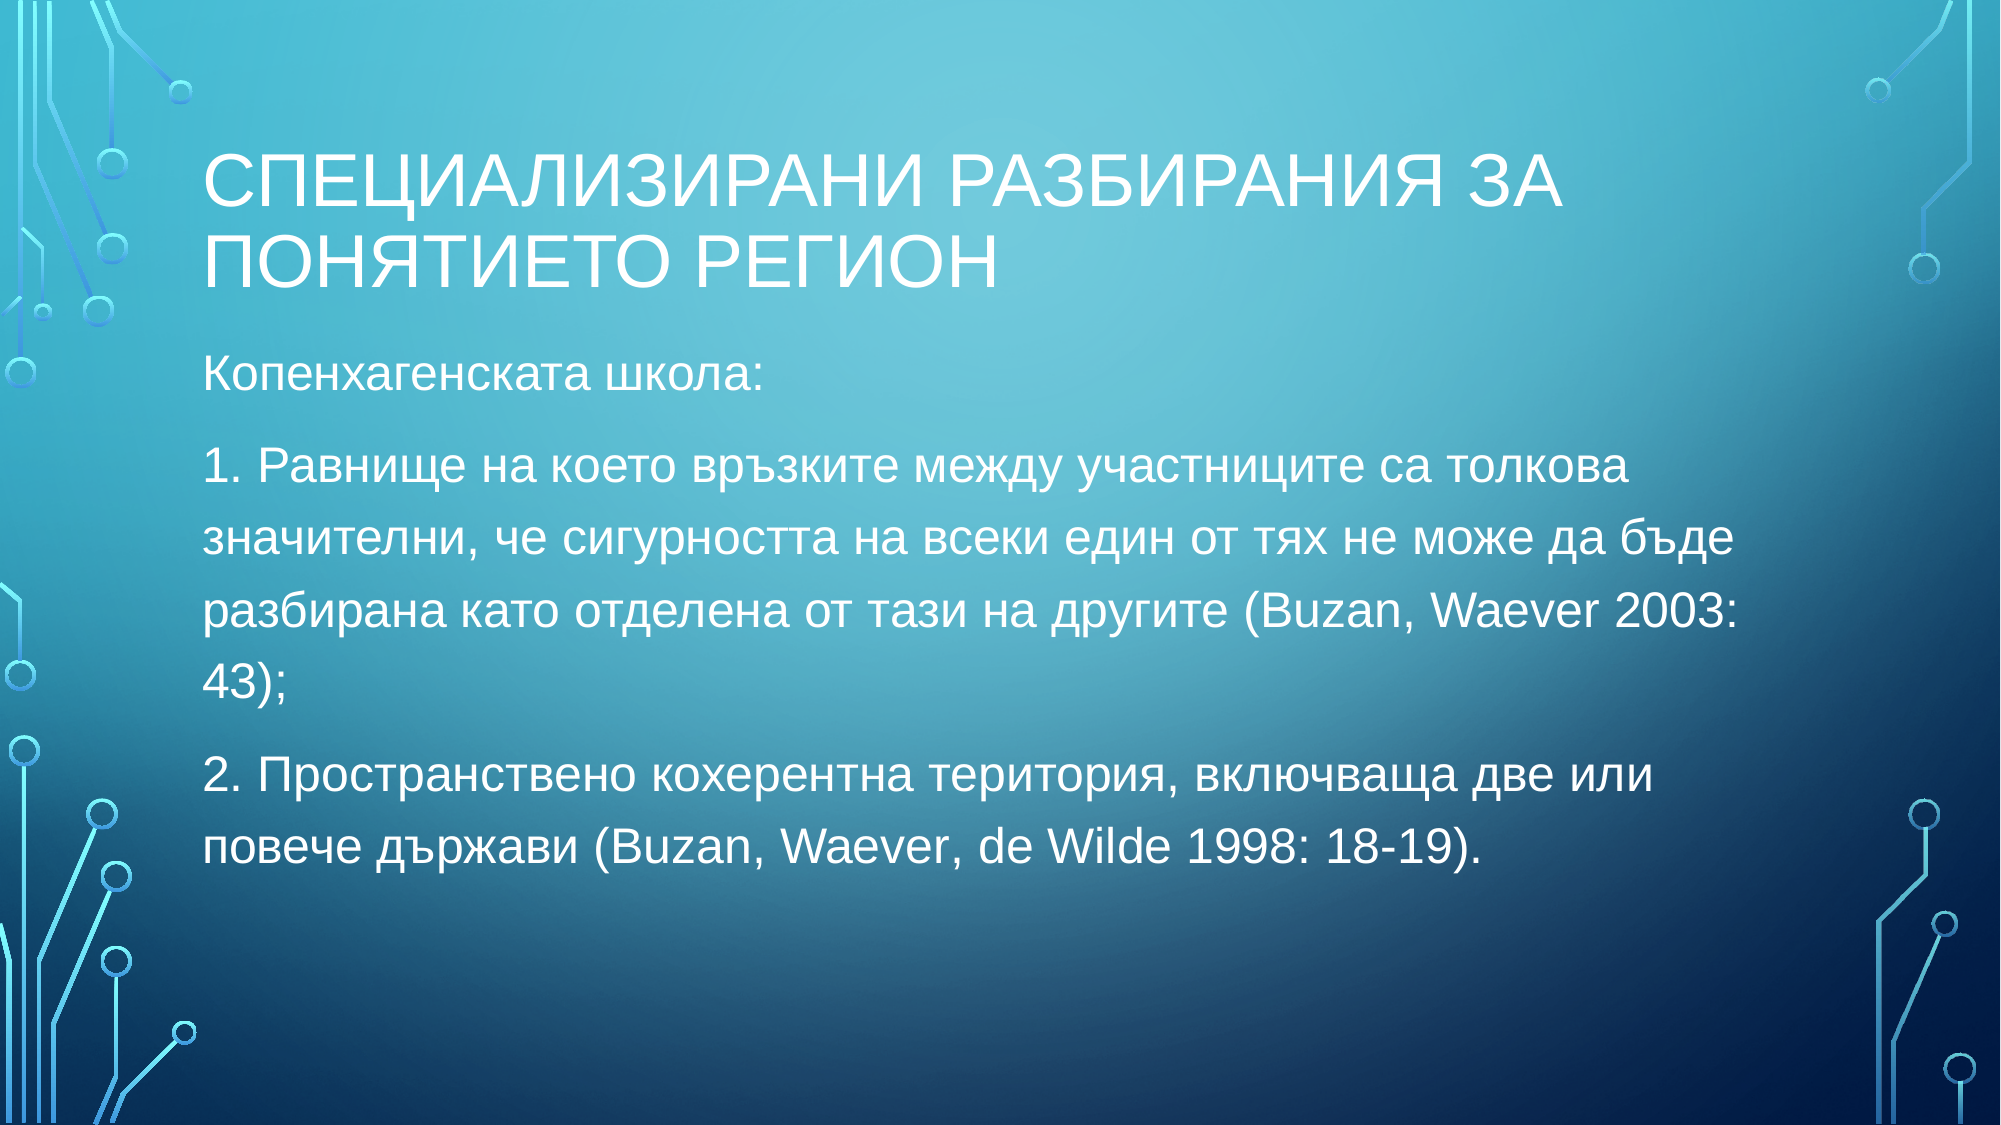

# Специализирани разбирания за понятието регион
Копенхагенската школа:
1. Равнище на което връзките между участниците са толкова значителни, че сигурността на всеки един от тях не може да бъде разбирана като отделена от тази на другите (Buzan, Waever 2003: 43);
2. Пространствено кохерентна територия, включваща две или повече държави (Buzan, Waever, de Wilde 1998: 18-19).